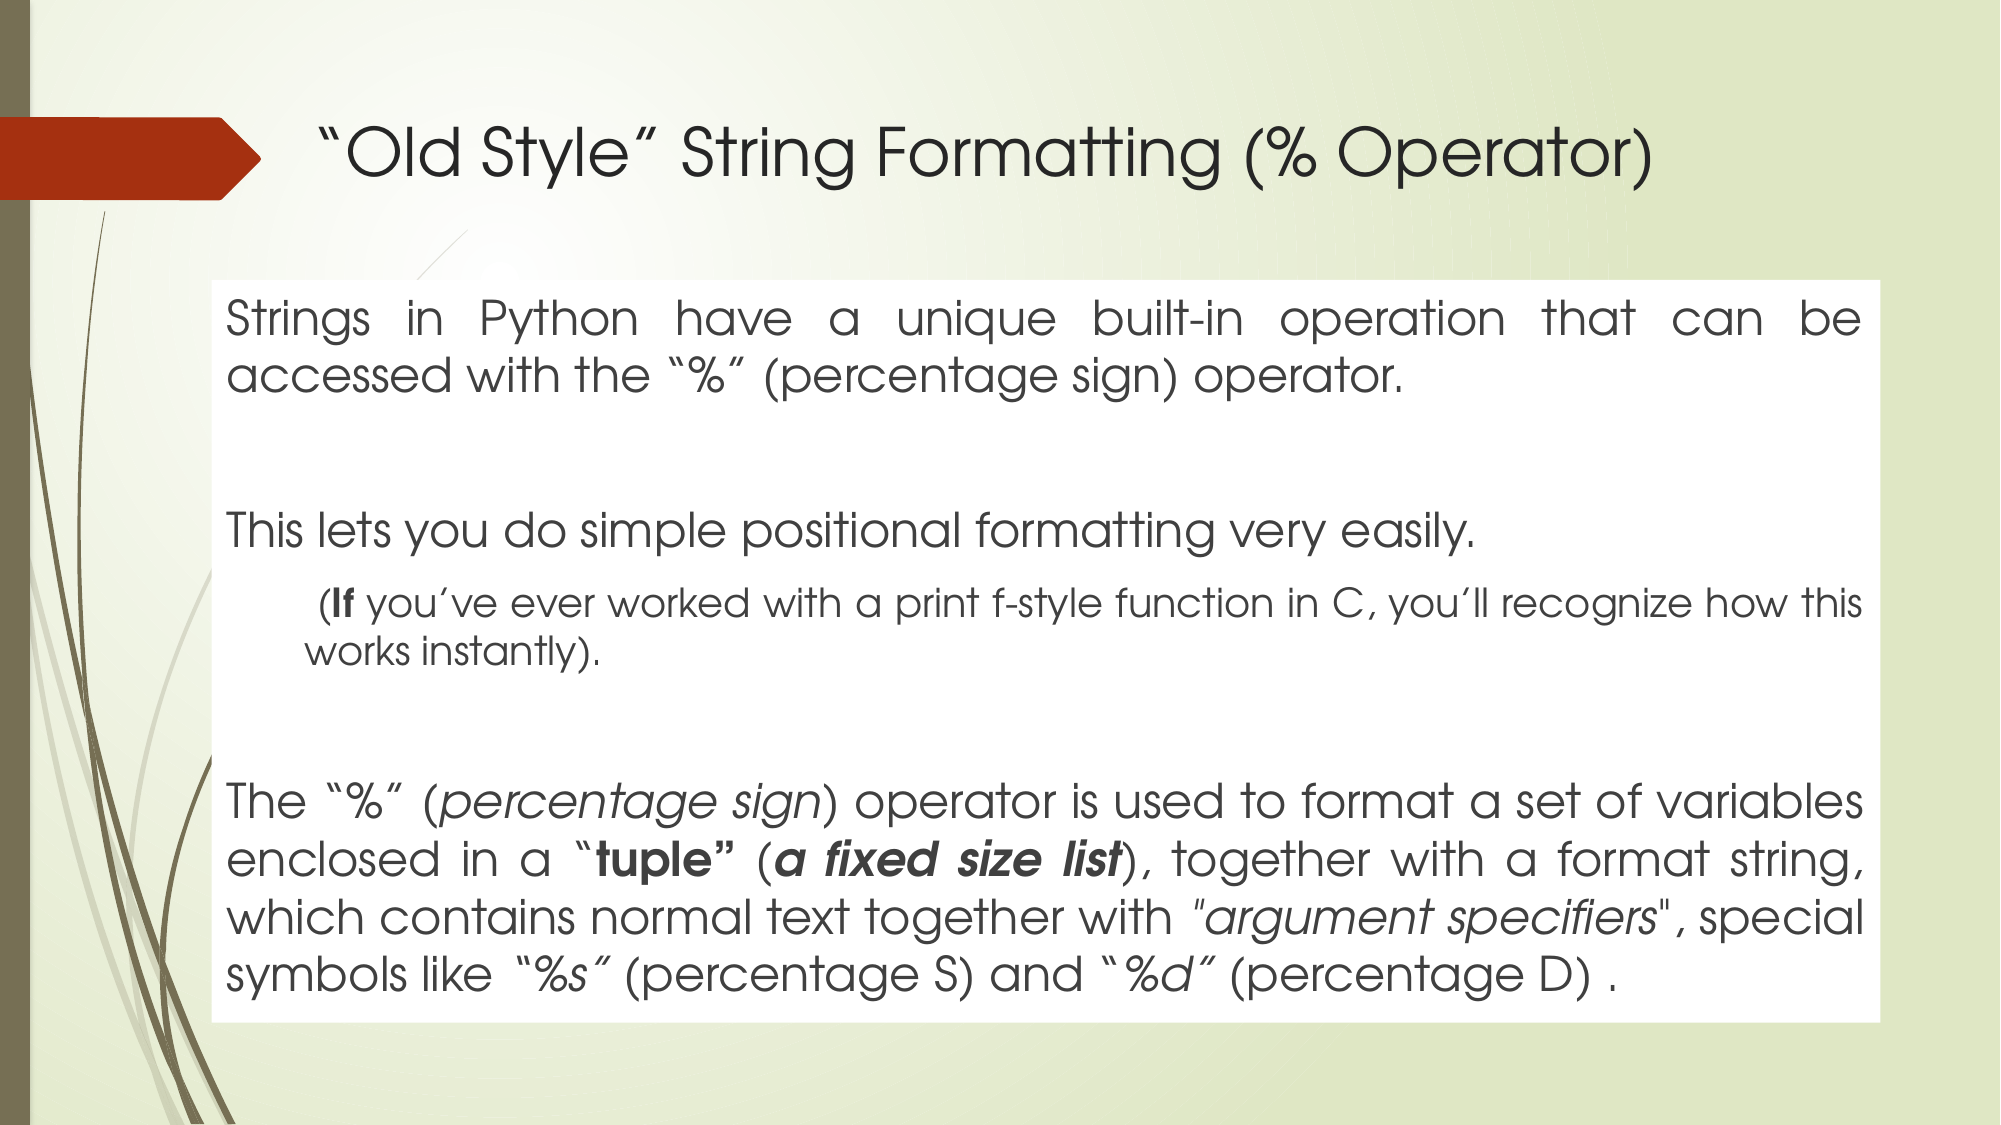

# “Old Style” String Formatting (% Operator)
Strings in Python have a unique built-in operation that can be accessed with the “%” (percentage sign) operator.

This lets you do simple positional formatting very easily.
 (If you’ve ever worked with a print f-style function in C, you’ll recognize how this works instantly).

The “%” (percentage sign) operator is used to format a set of variables enclosed in a “tuple” (a fixed size list), together with a format string, which contains normal text together with "argument specifiers", special symbols like “%s” (percentage S) and “%d” (percentage D) .